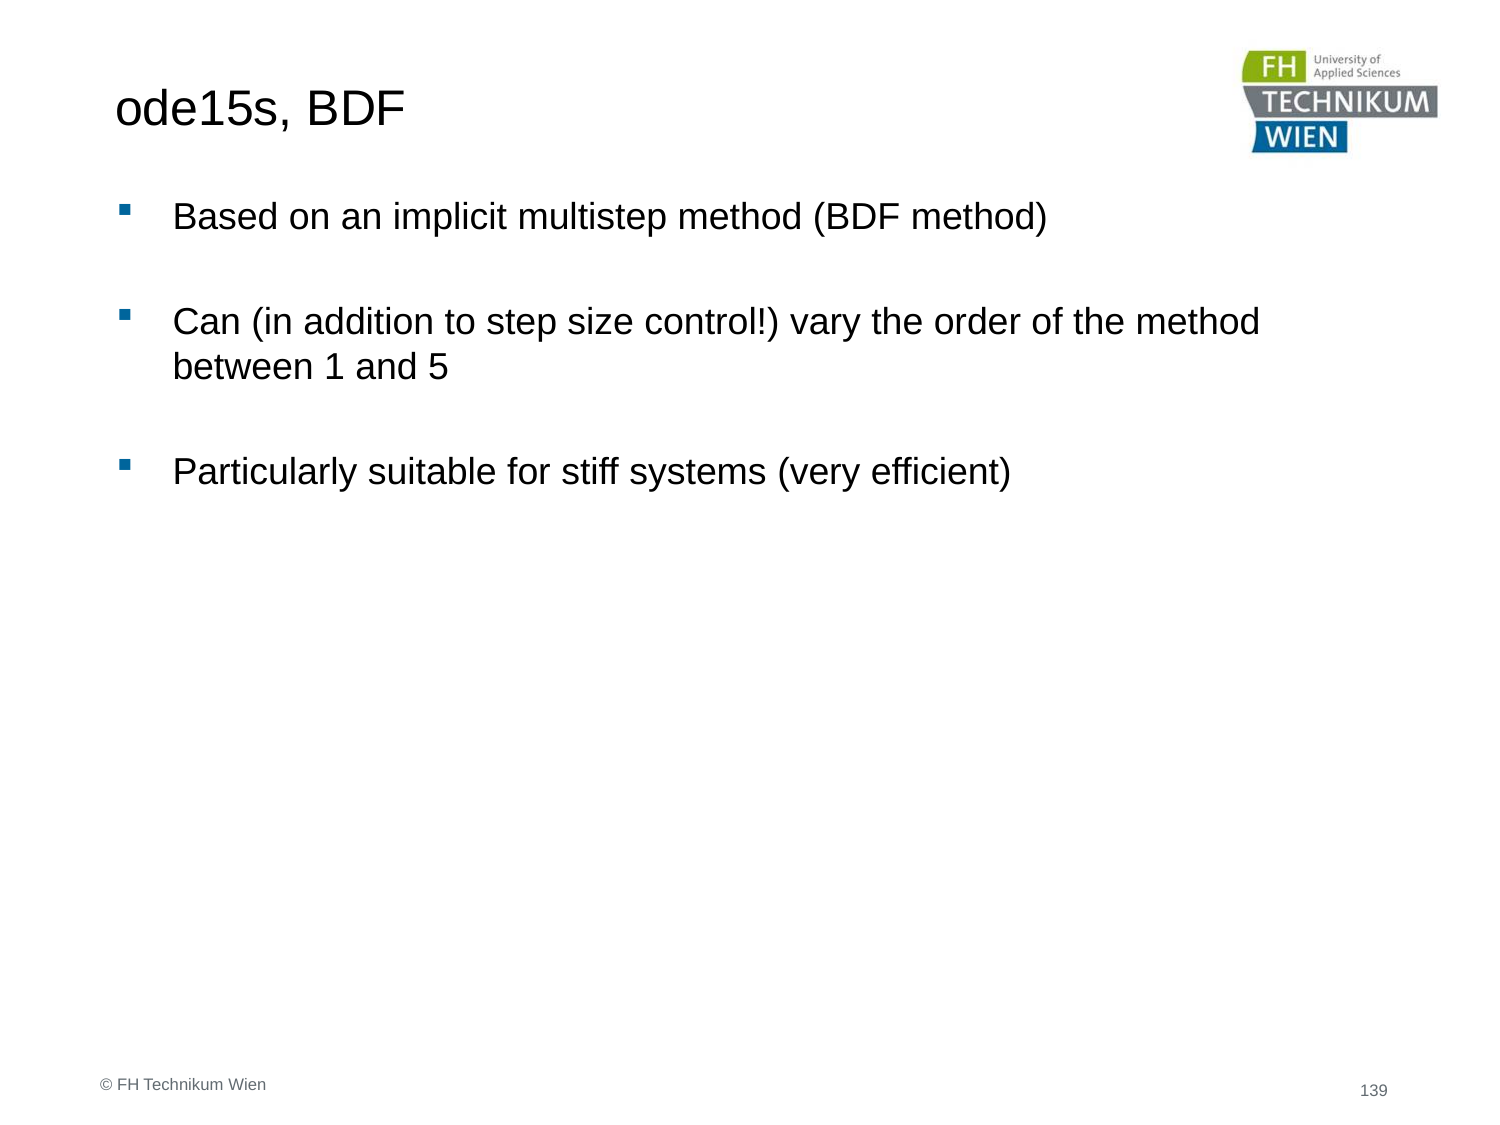

# ode15s, BDF
Based on an implicit multistep method (BDF method)

Can (in addition to step size control!) vary the order of the method between 1 and 5

Particularly suitable for stiff systems (very efficient)

© FH Technikum Wien

139